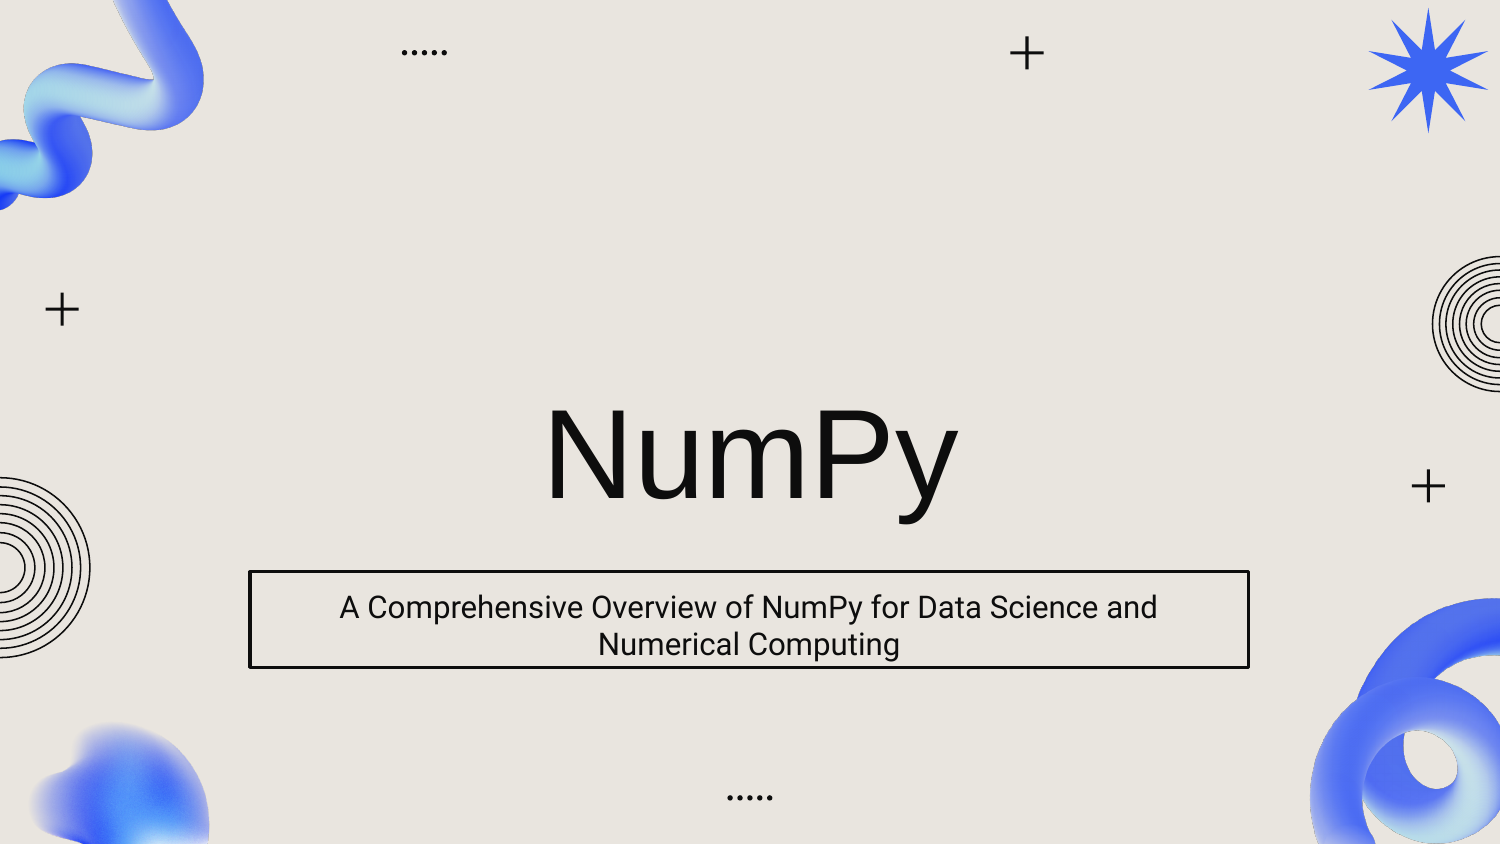

# NumPy
A Comprehensive Overview of NumPy for Data Science and Numerical Computing